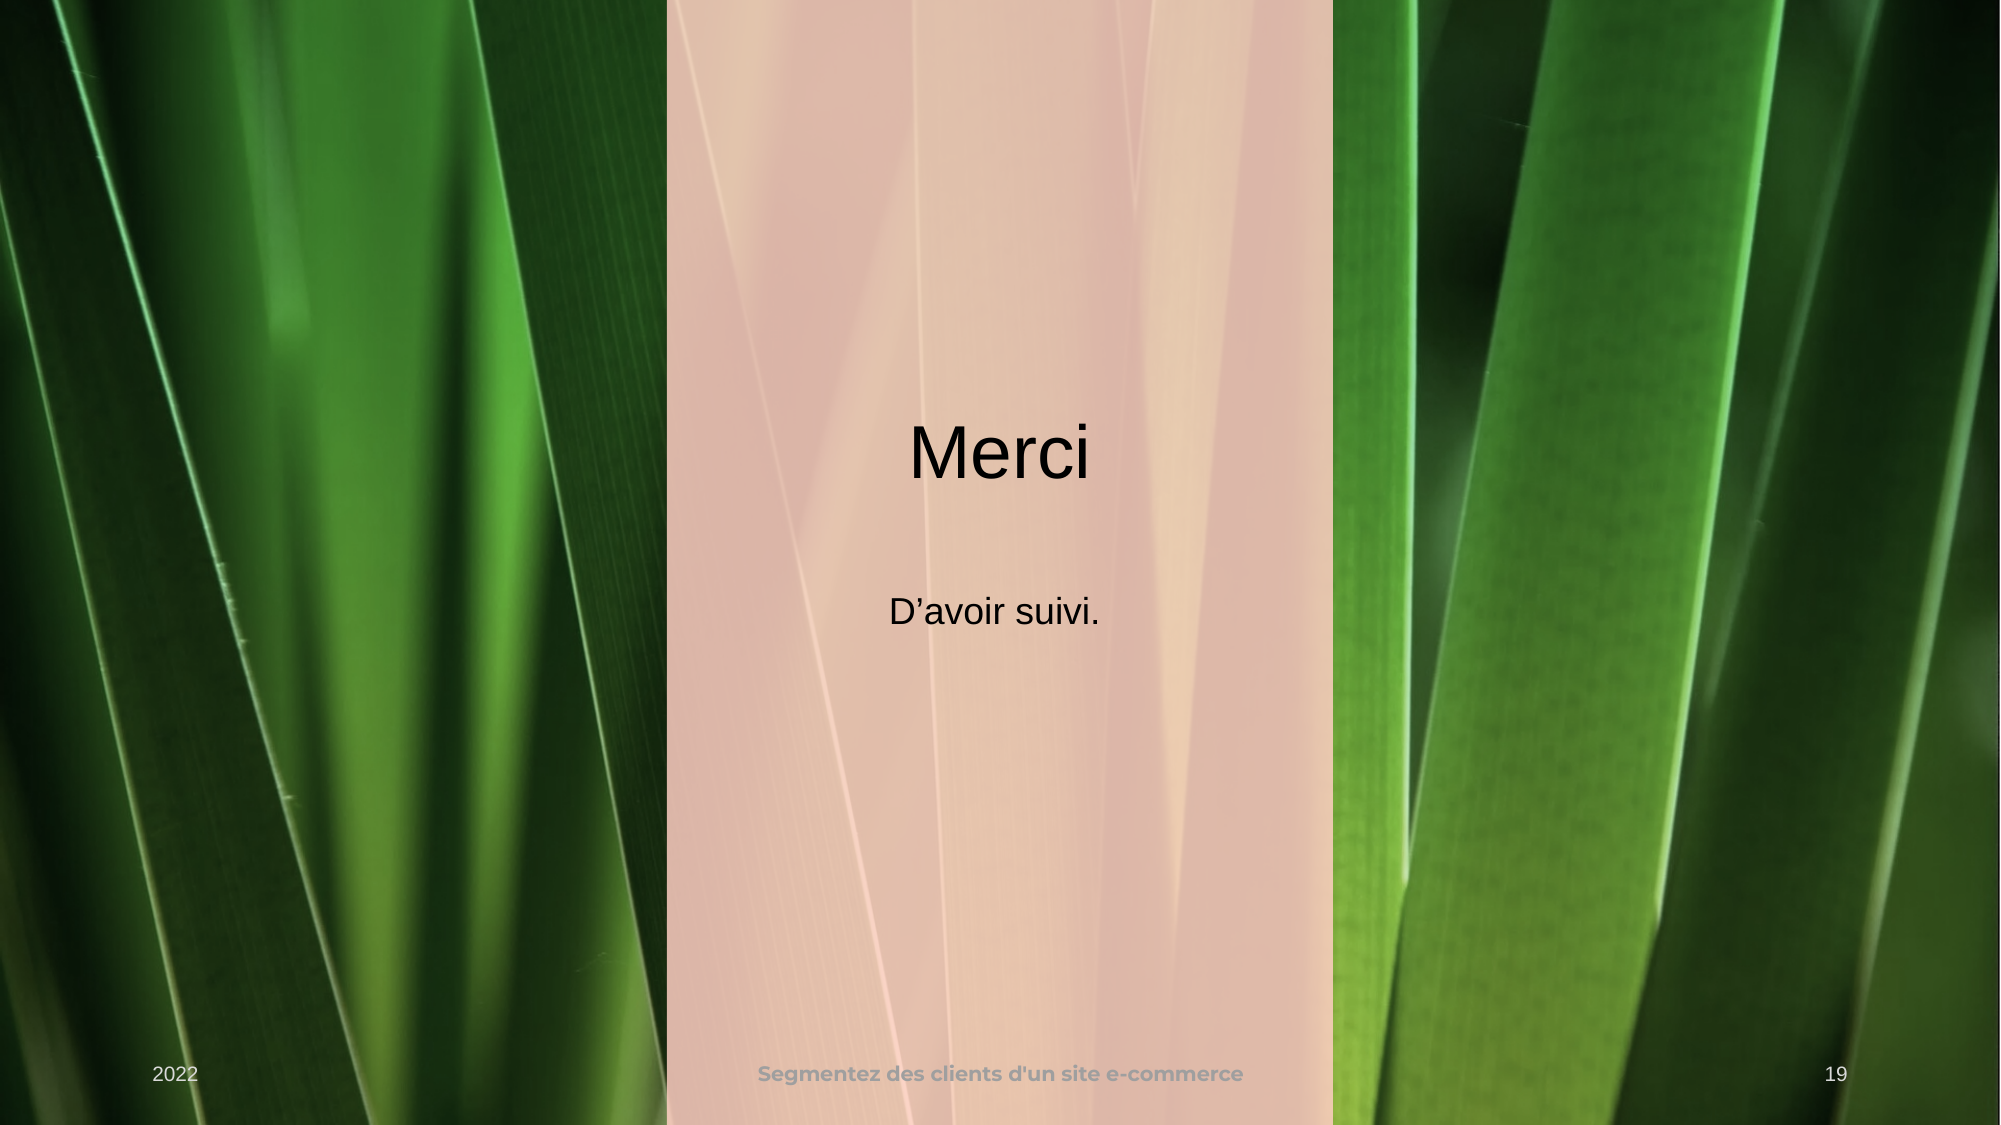

# Merci
D’avoir suivi.
2022
              Segmentez des clients d'un site e-commerce
19